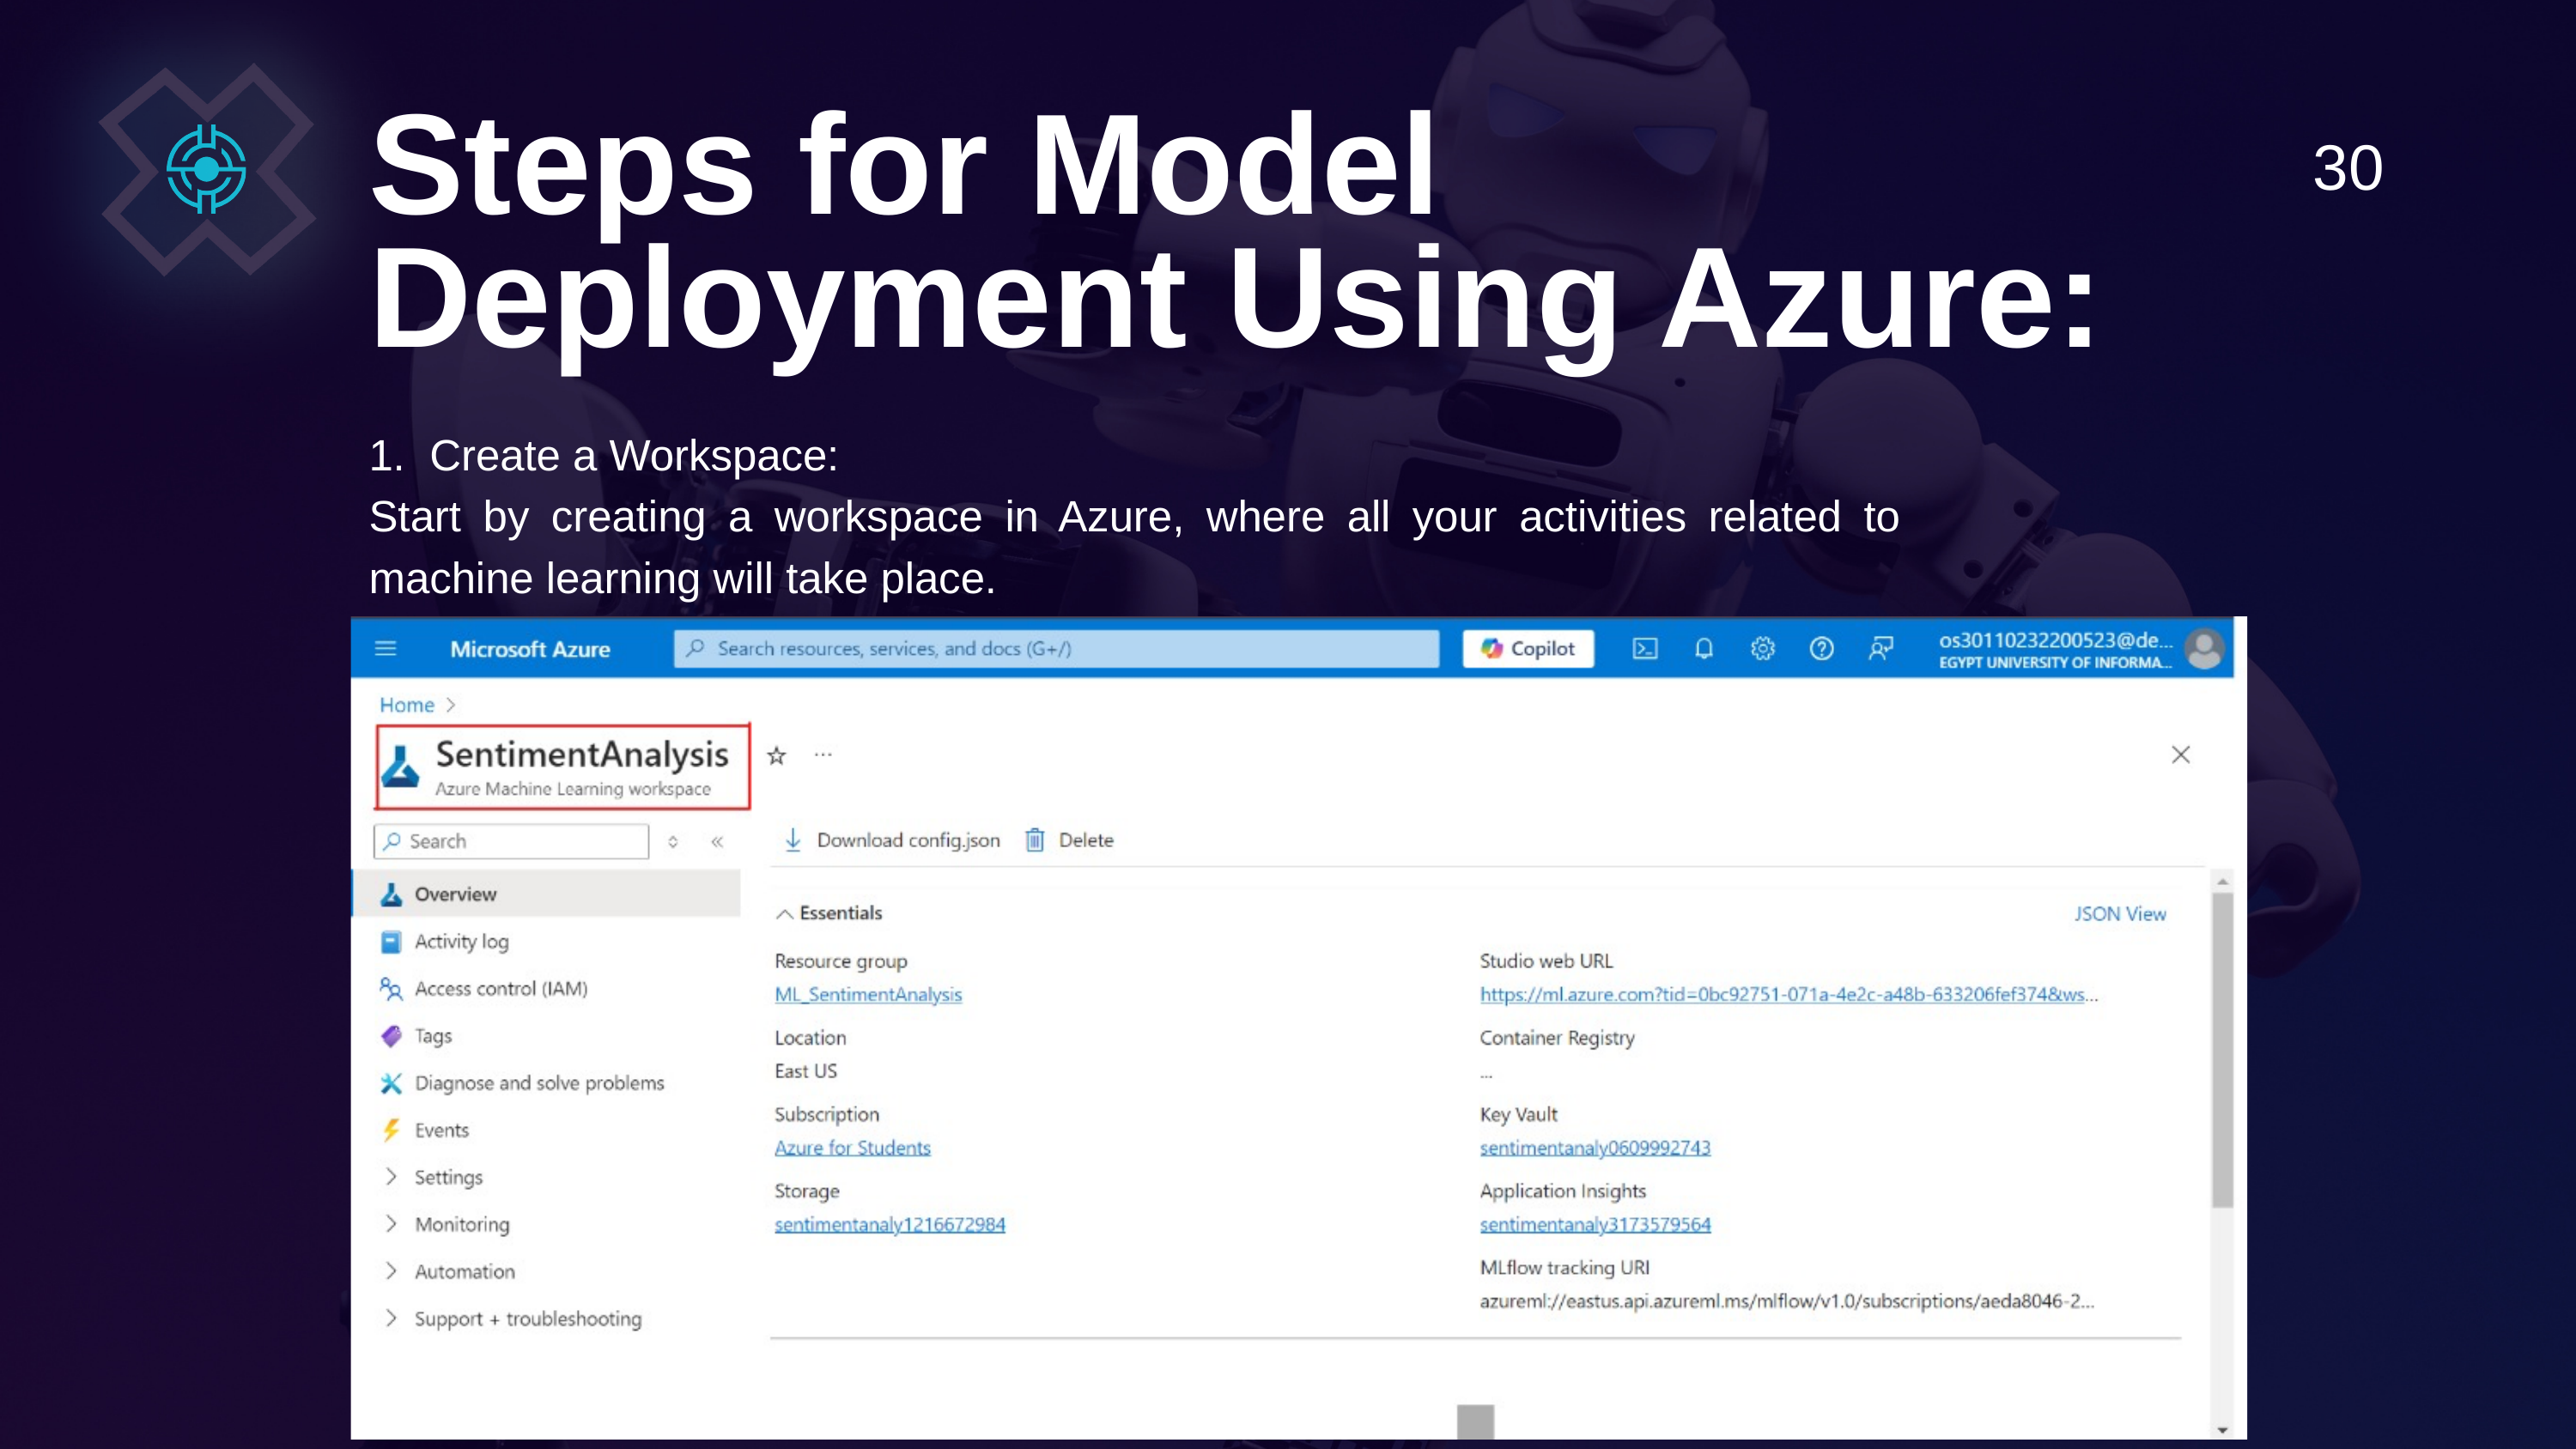

Steps for Model Deployment Using Azure:
30

1.  Create a Workspace:
Start by creating a workspace in Azure, where all your activities related to machine learning will take place.